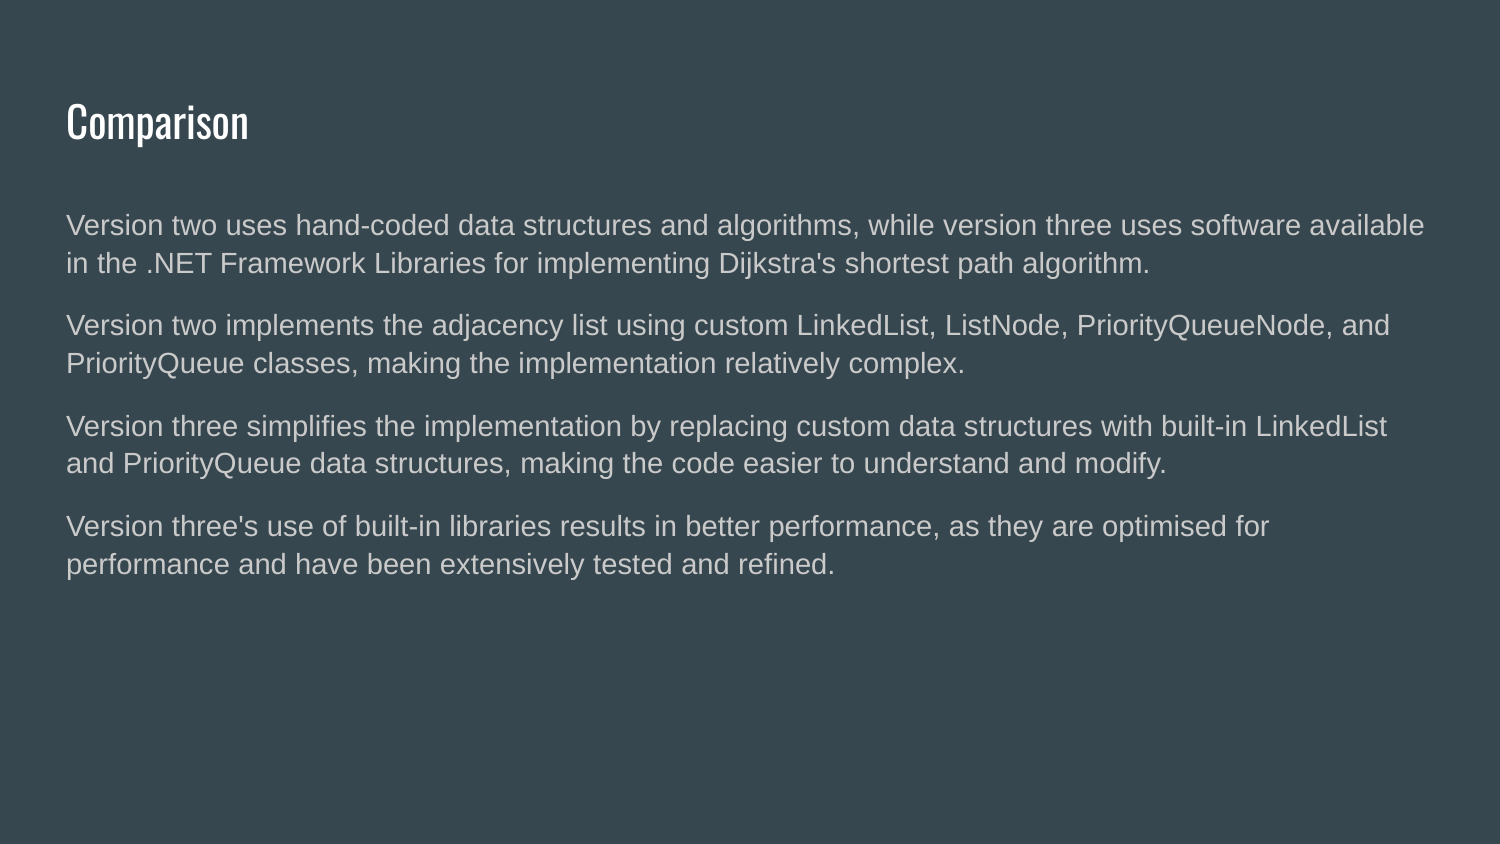

# Comparison
Version two uses hand-coded data structures and algorithms, while version three uses software available in the .NET Framework Libraries for implementing Dijkstra's shortest path algorithm.
Version two implements the adjacency list using custom LinkedList, ListNode, PriorityQueueNode, and PriorityQueue classes, making the implementation relatively complex.
Version three simplifies the implementation by replacing custom data structures with built-in LinkedList and PriorityQueue data structures, making the code easier to understand and modify.
Version three's use of built-in libraries results in better performance, as they are optimised for performance and have been extensively tested and refined.